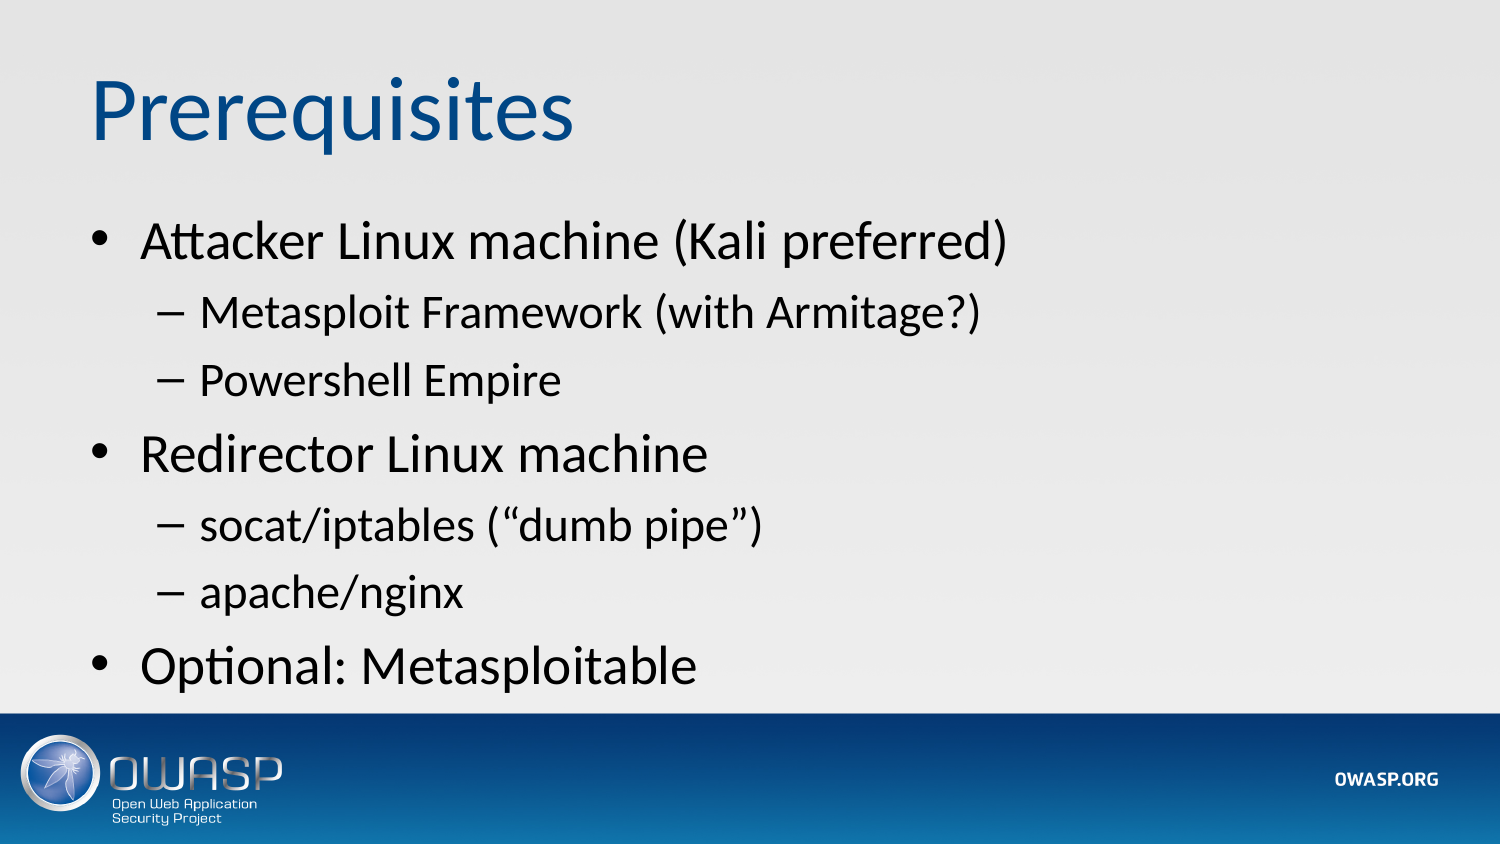

# Prerequisites
Attacker Linux machine (Kali preferred)
Metasploit Framework (with Armitage?)
Powershell Empire
Redirector Linux machine
socat/iptables (“dumb pipe”)
apache/nginx
Optional: Metasploitable